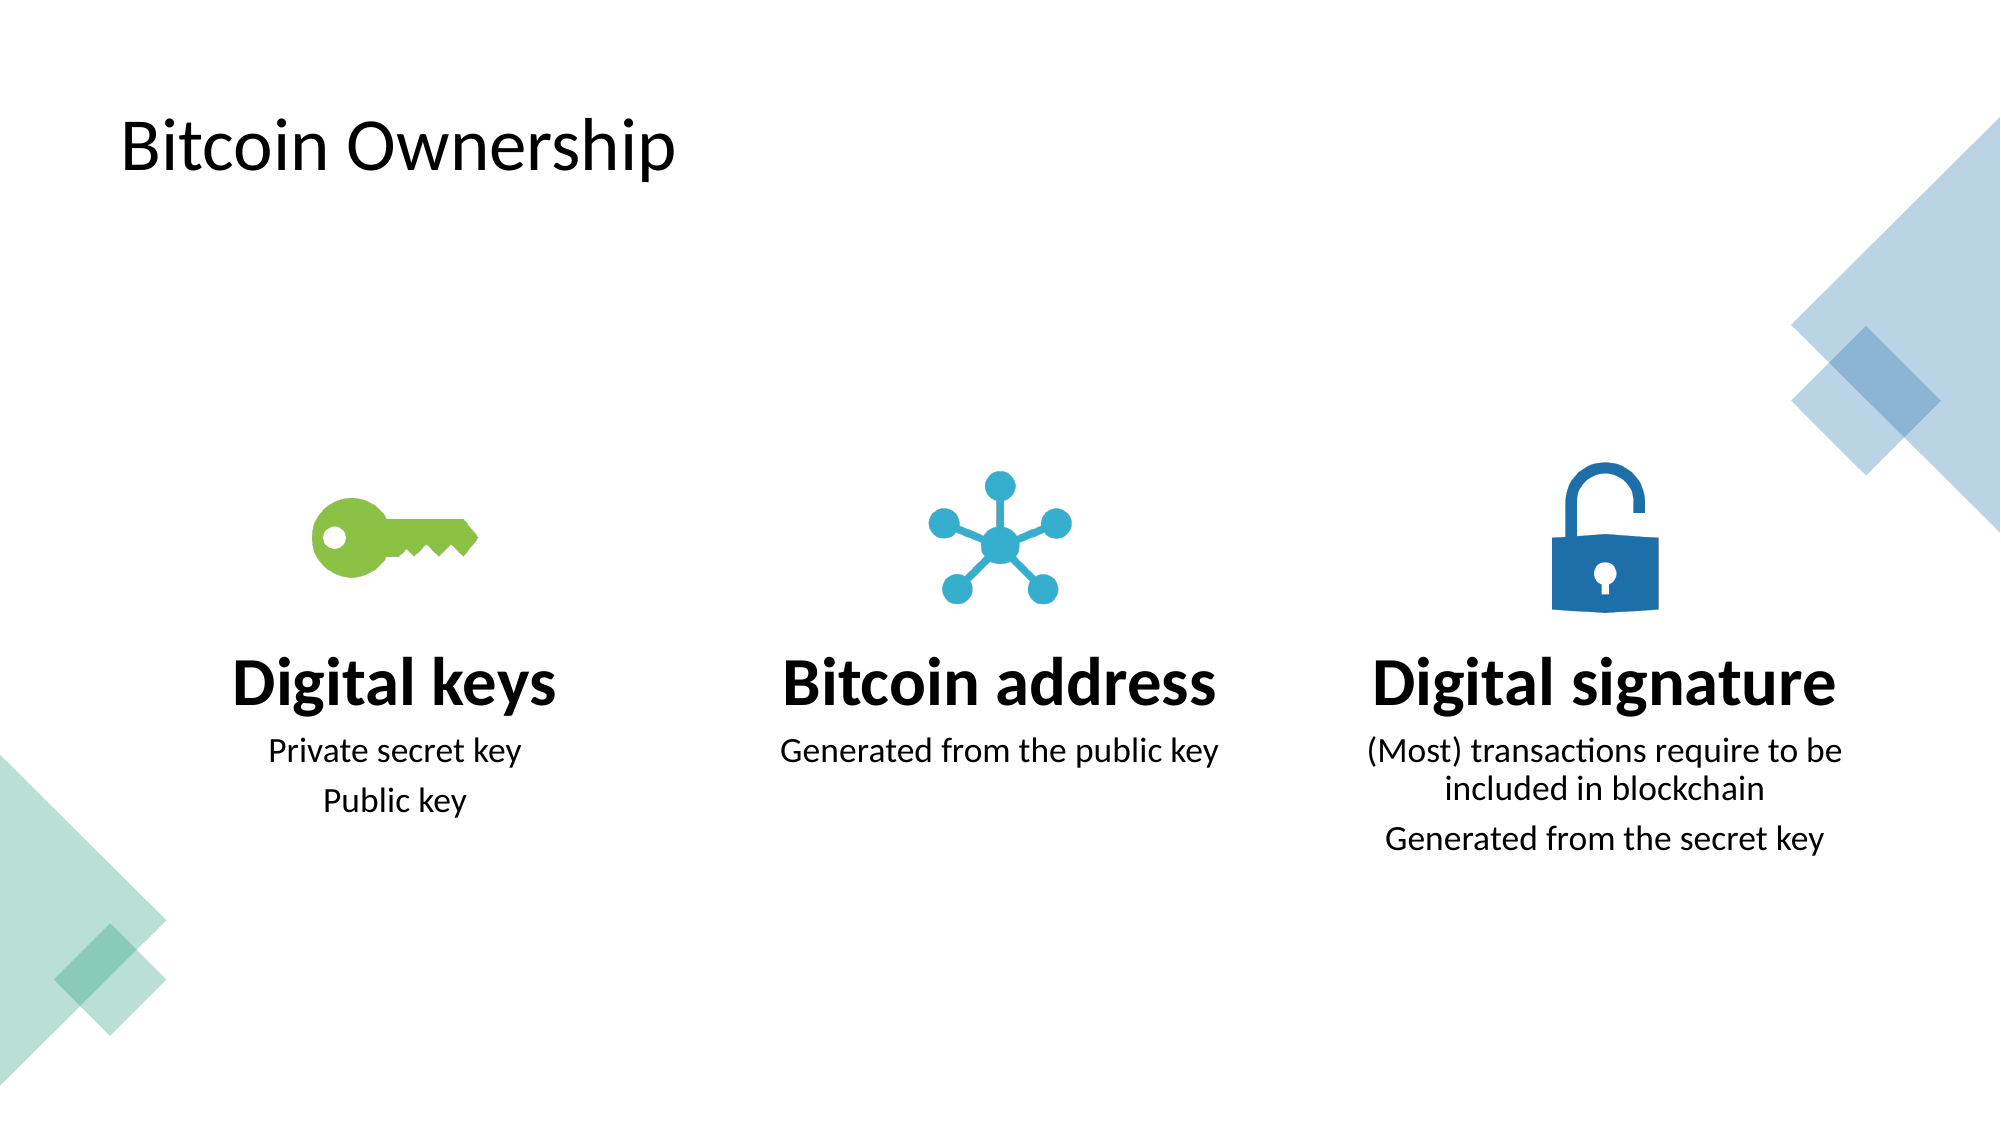

# Bitcoin Ownership

Digital keys
Private secret key
Public key
Bitcoin address
Generated from the public key
Digital signature
(Most) transactions require to be included in blockchain
Generated from the secret key